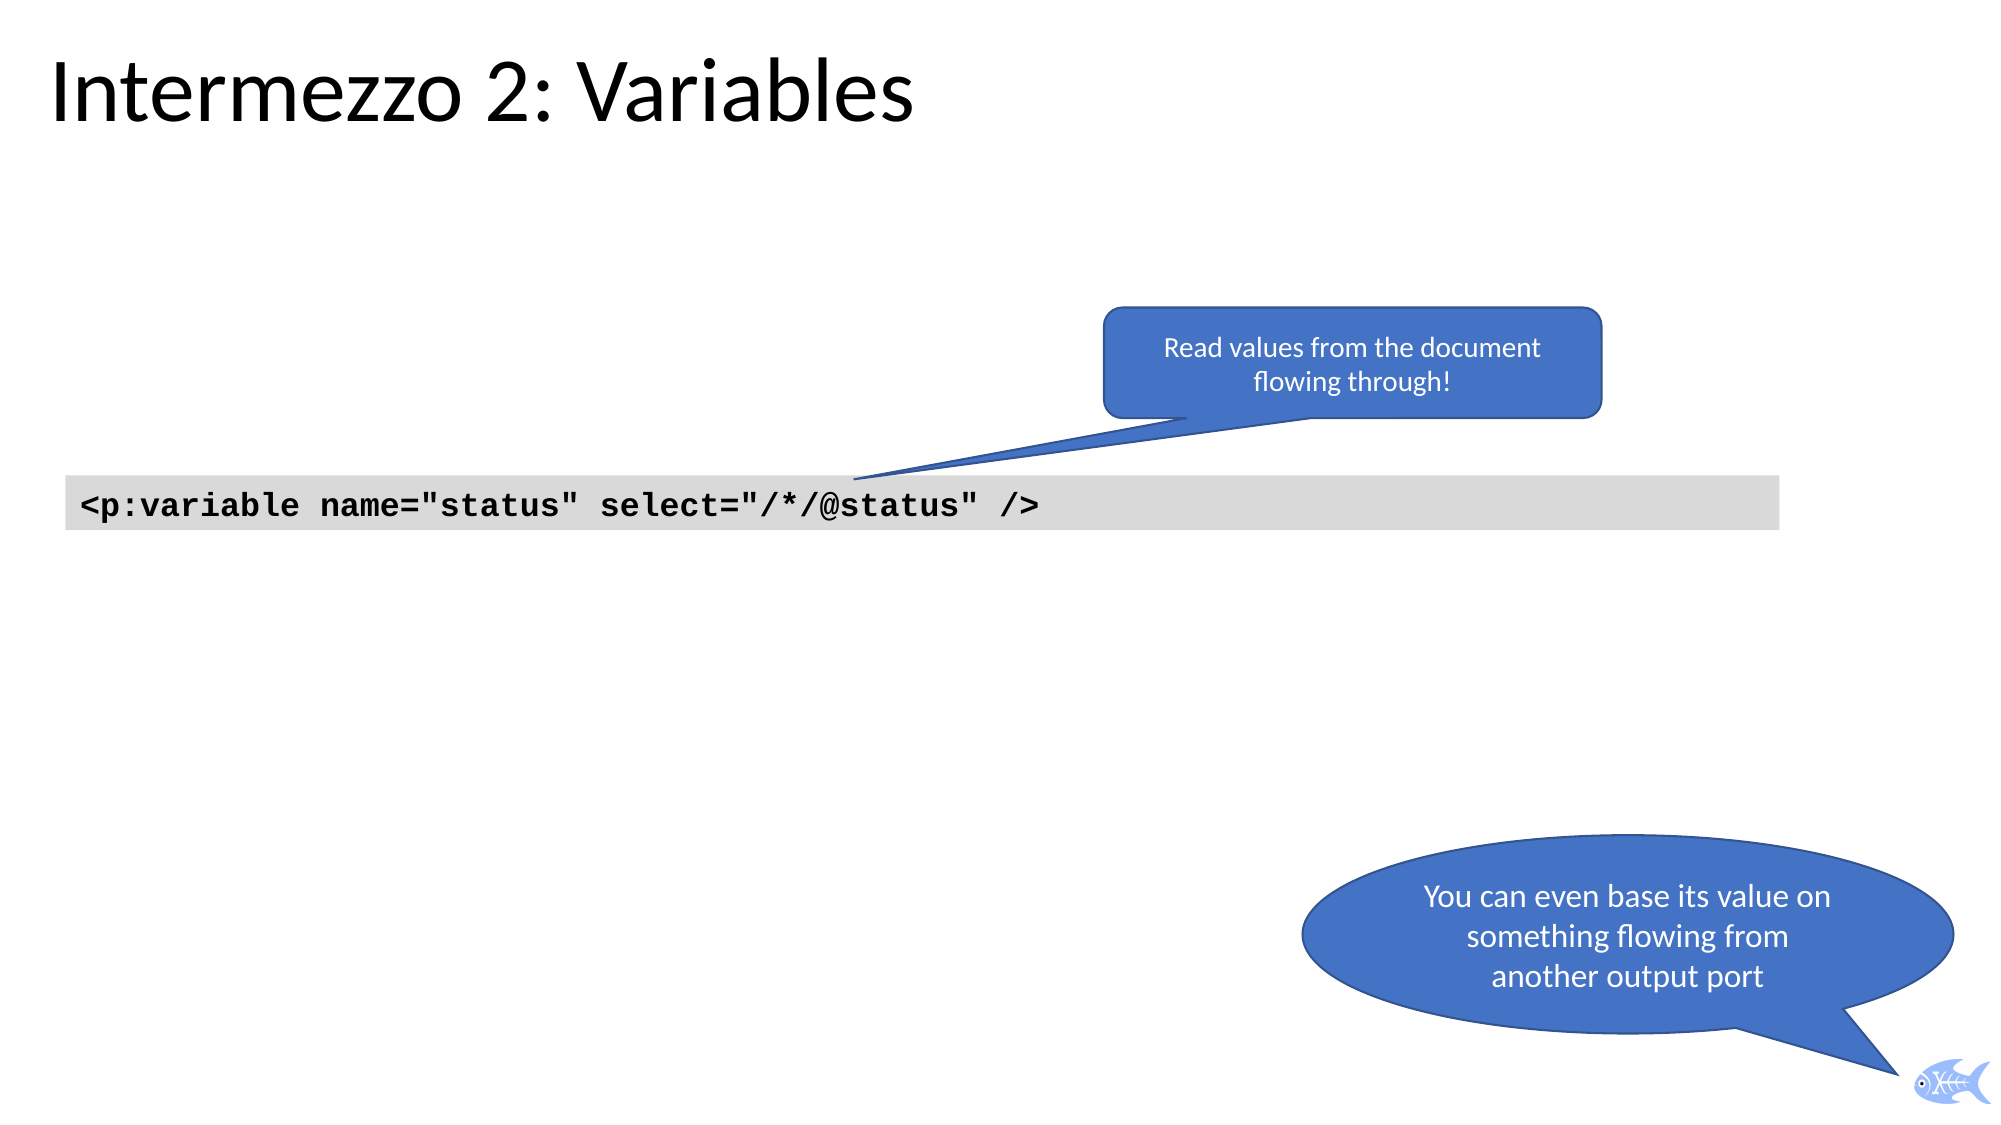

# Intermezzo 2: Variables
Read values from the document flowing through!
<p:variable name="status" select="/*/@status" />
You can even base its value on something flowing from another output port